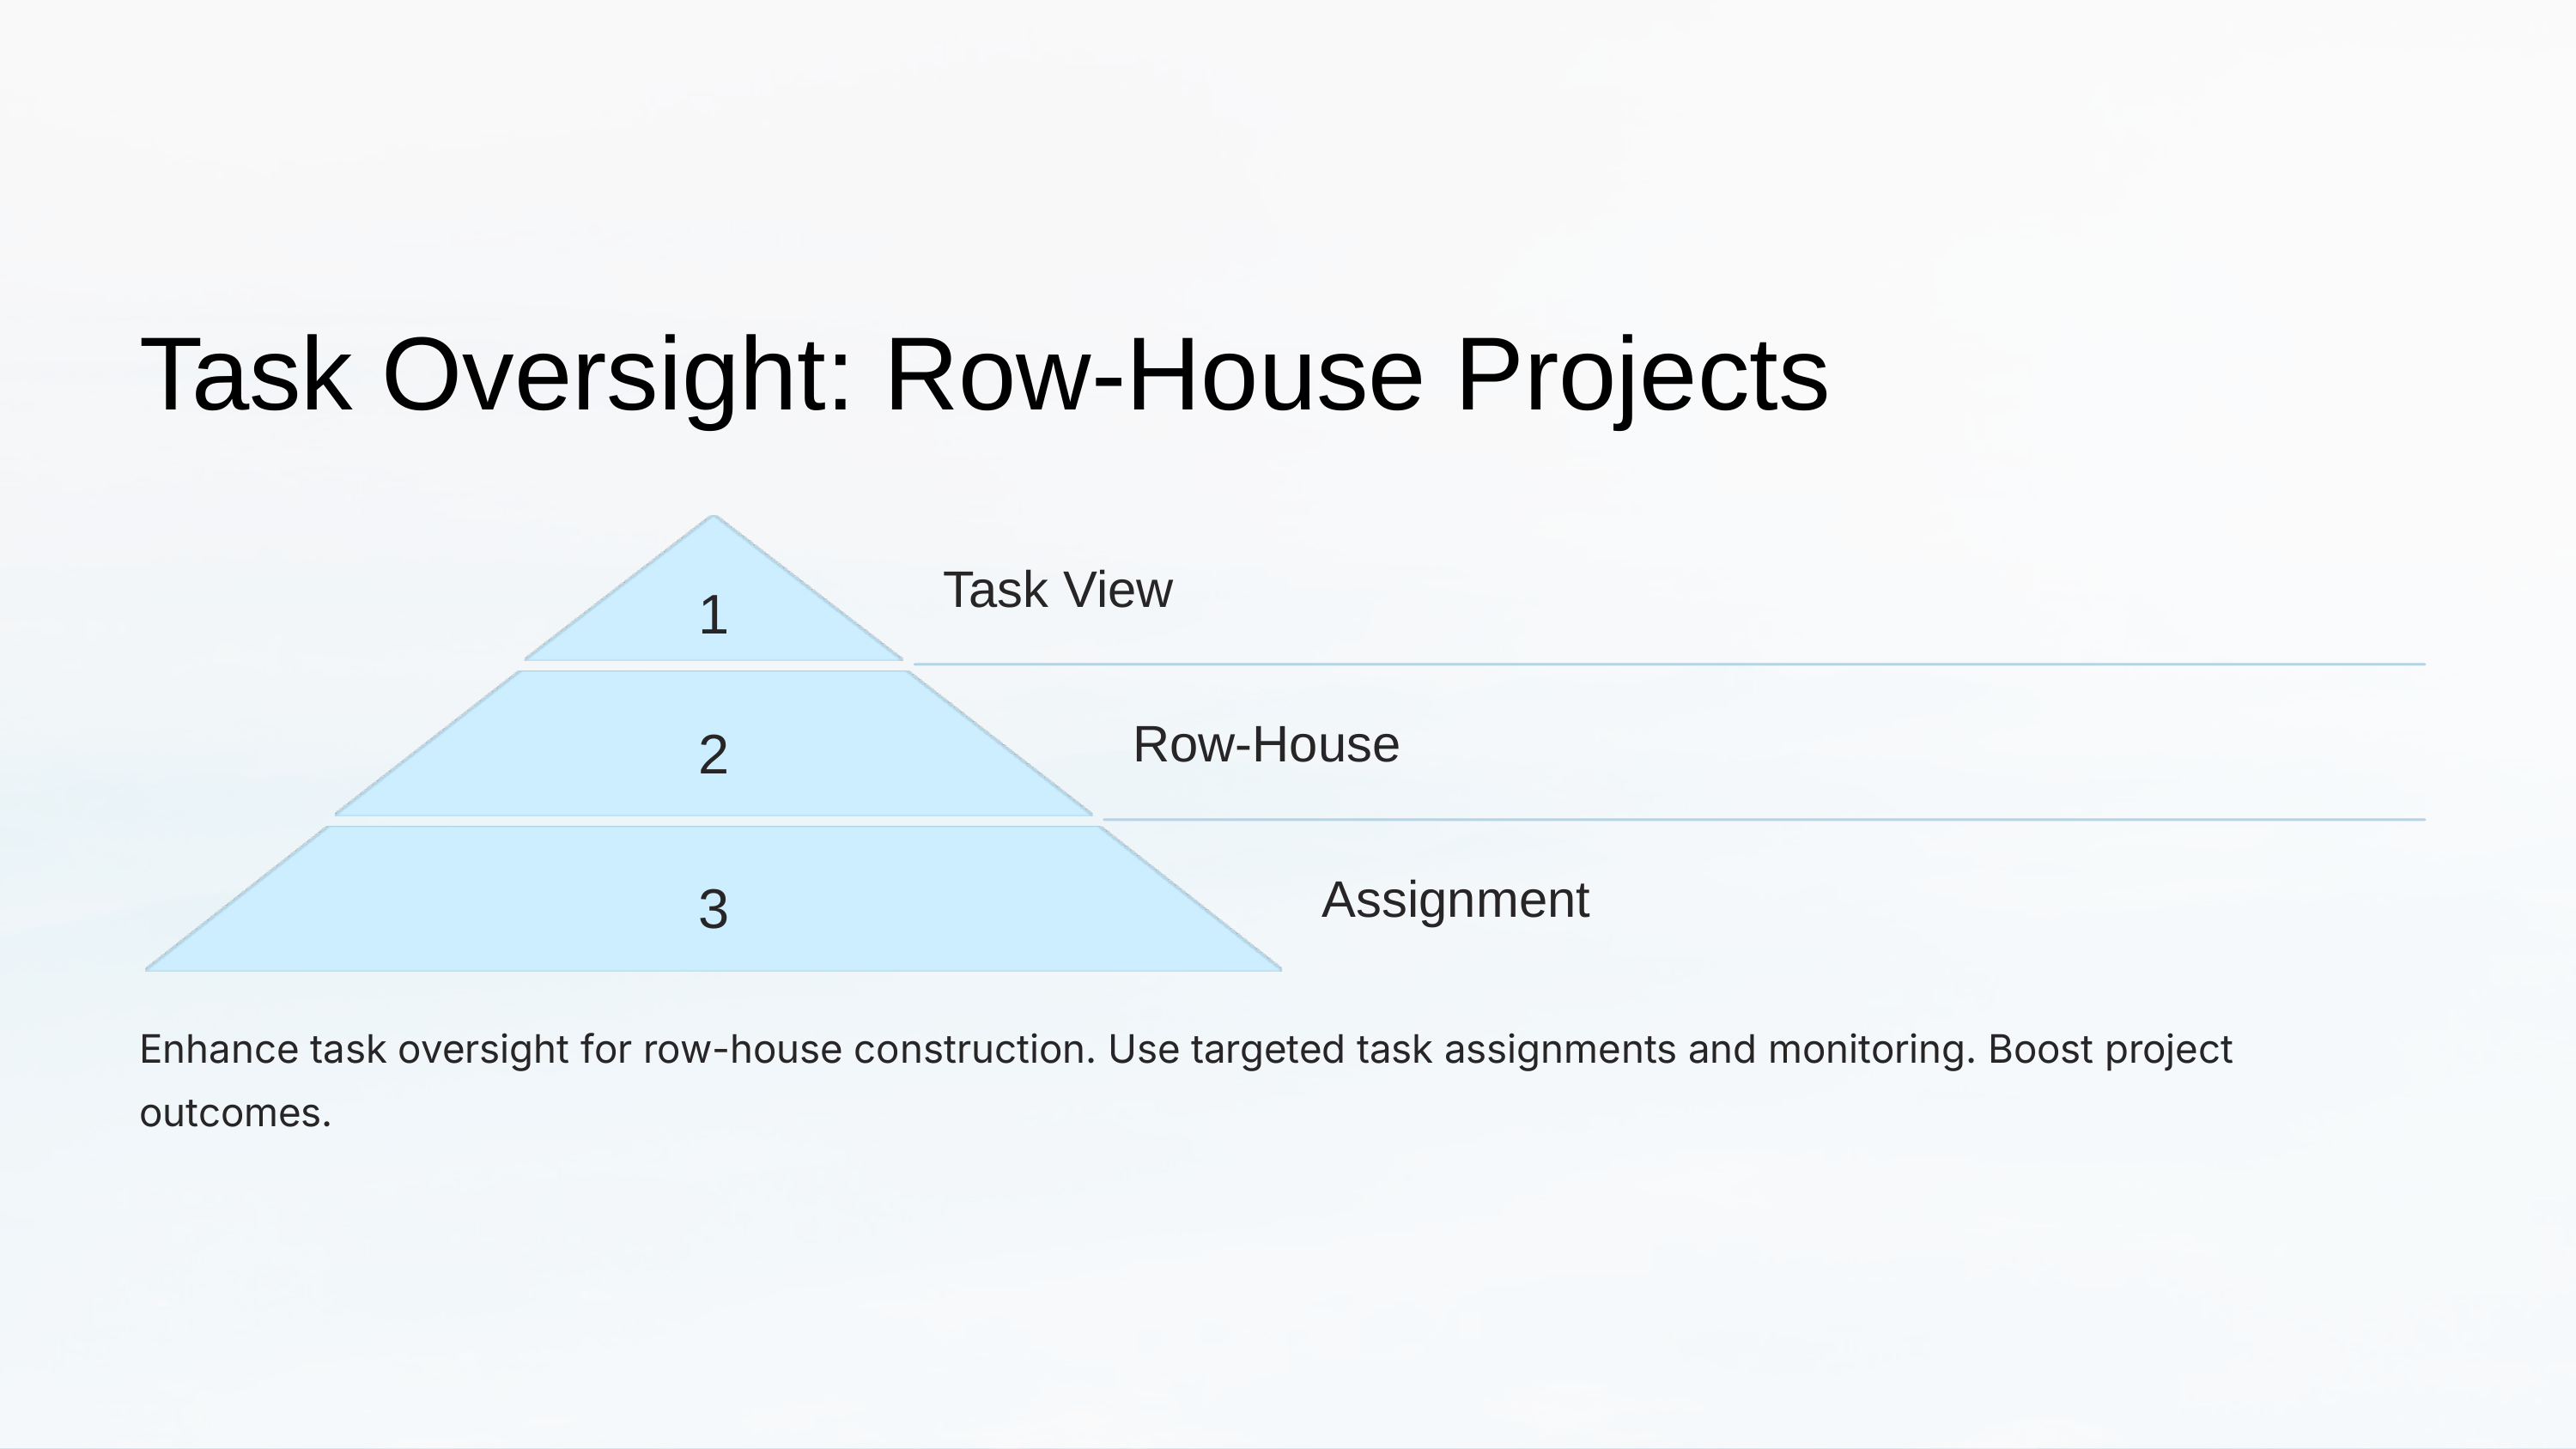

Task Oversight: Row-House Projects

Task View

1

2

Row-House

3

Assignment

Enhance task oversight for row-house construction. Use targeted task assignments and monitoring. Boost project outcomes.